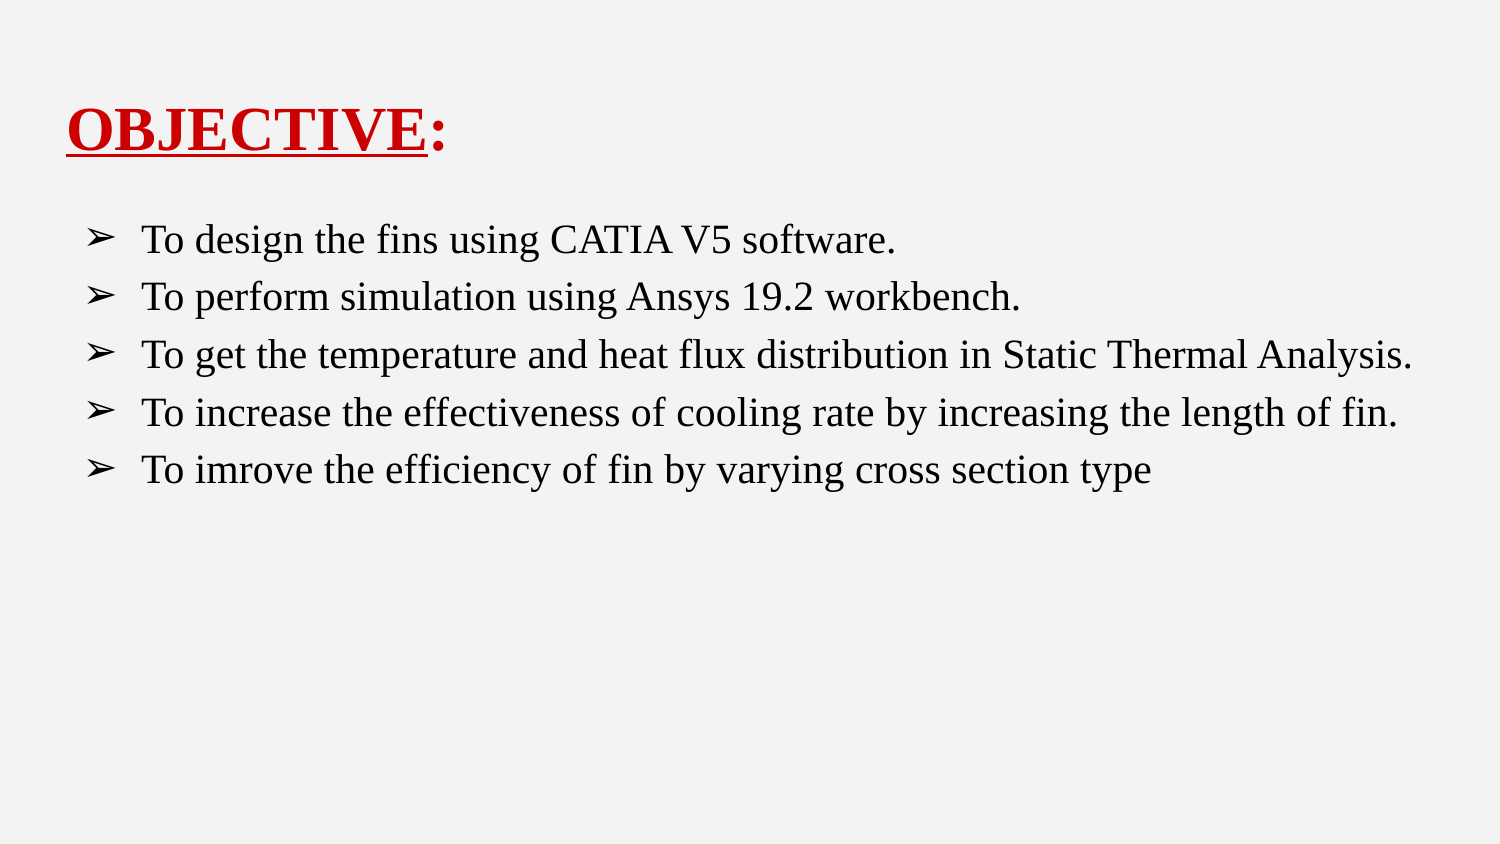

# OBJECTIVE:
To design the fins using CATIA V5 software.
To perform simulation using Ansys 19.2 workbench.
To get the temperature and heat flux distribution in Static Thermal Analysis.
To increase the effectiveness of cooling rate by increasing the length of fin.
To imrove the efficiency of fin by varying cross section type